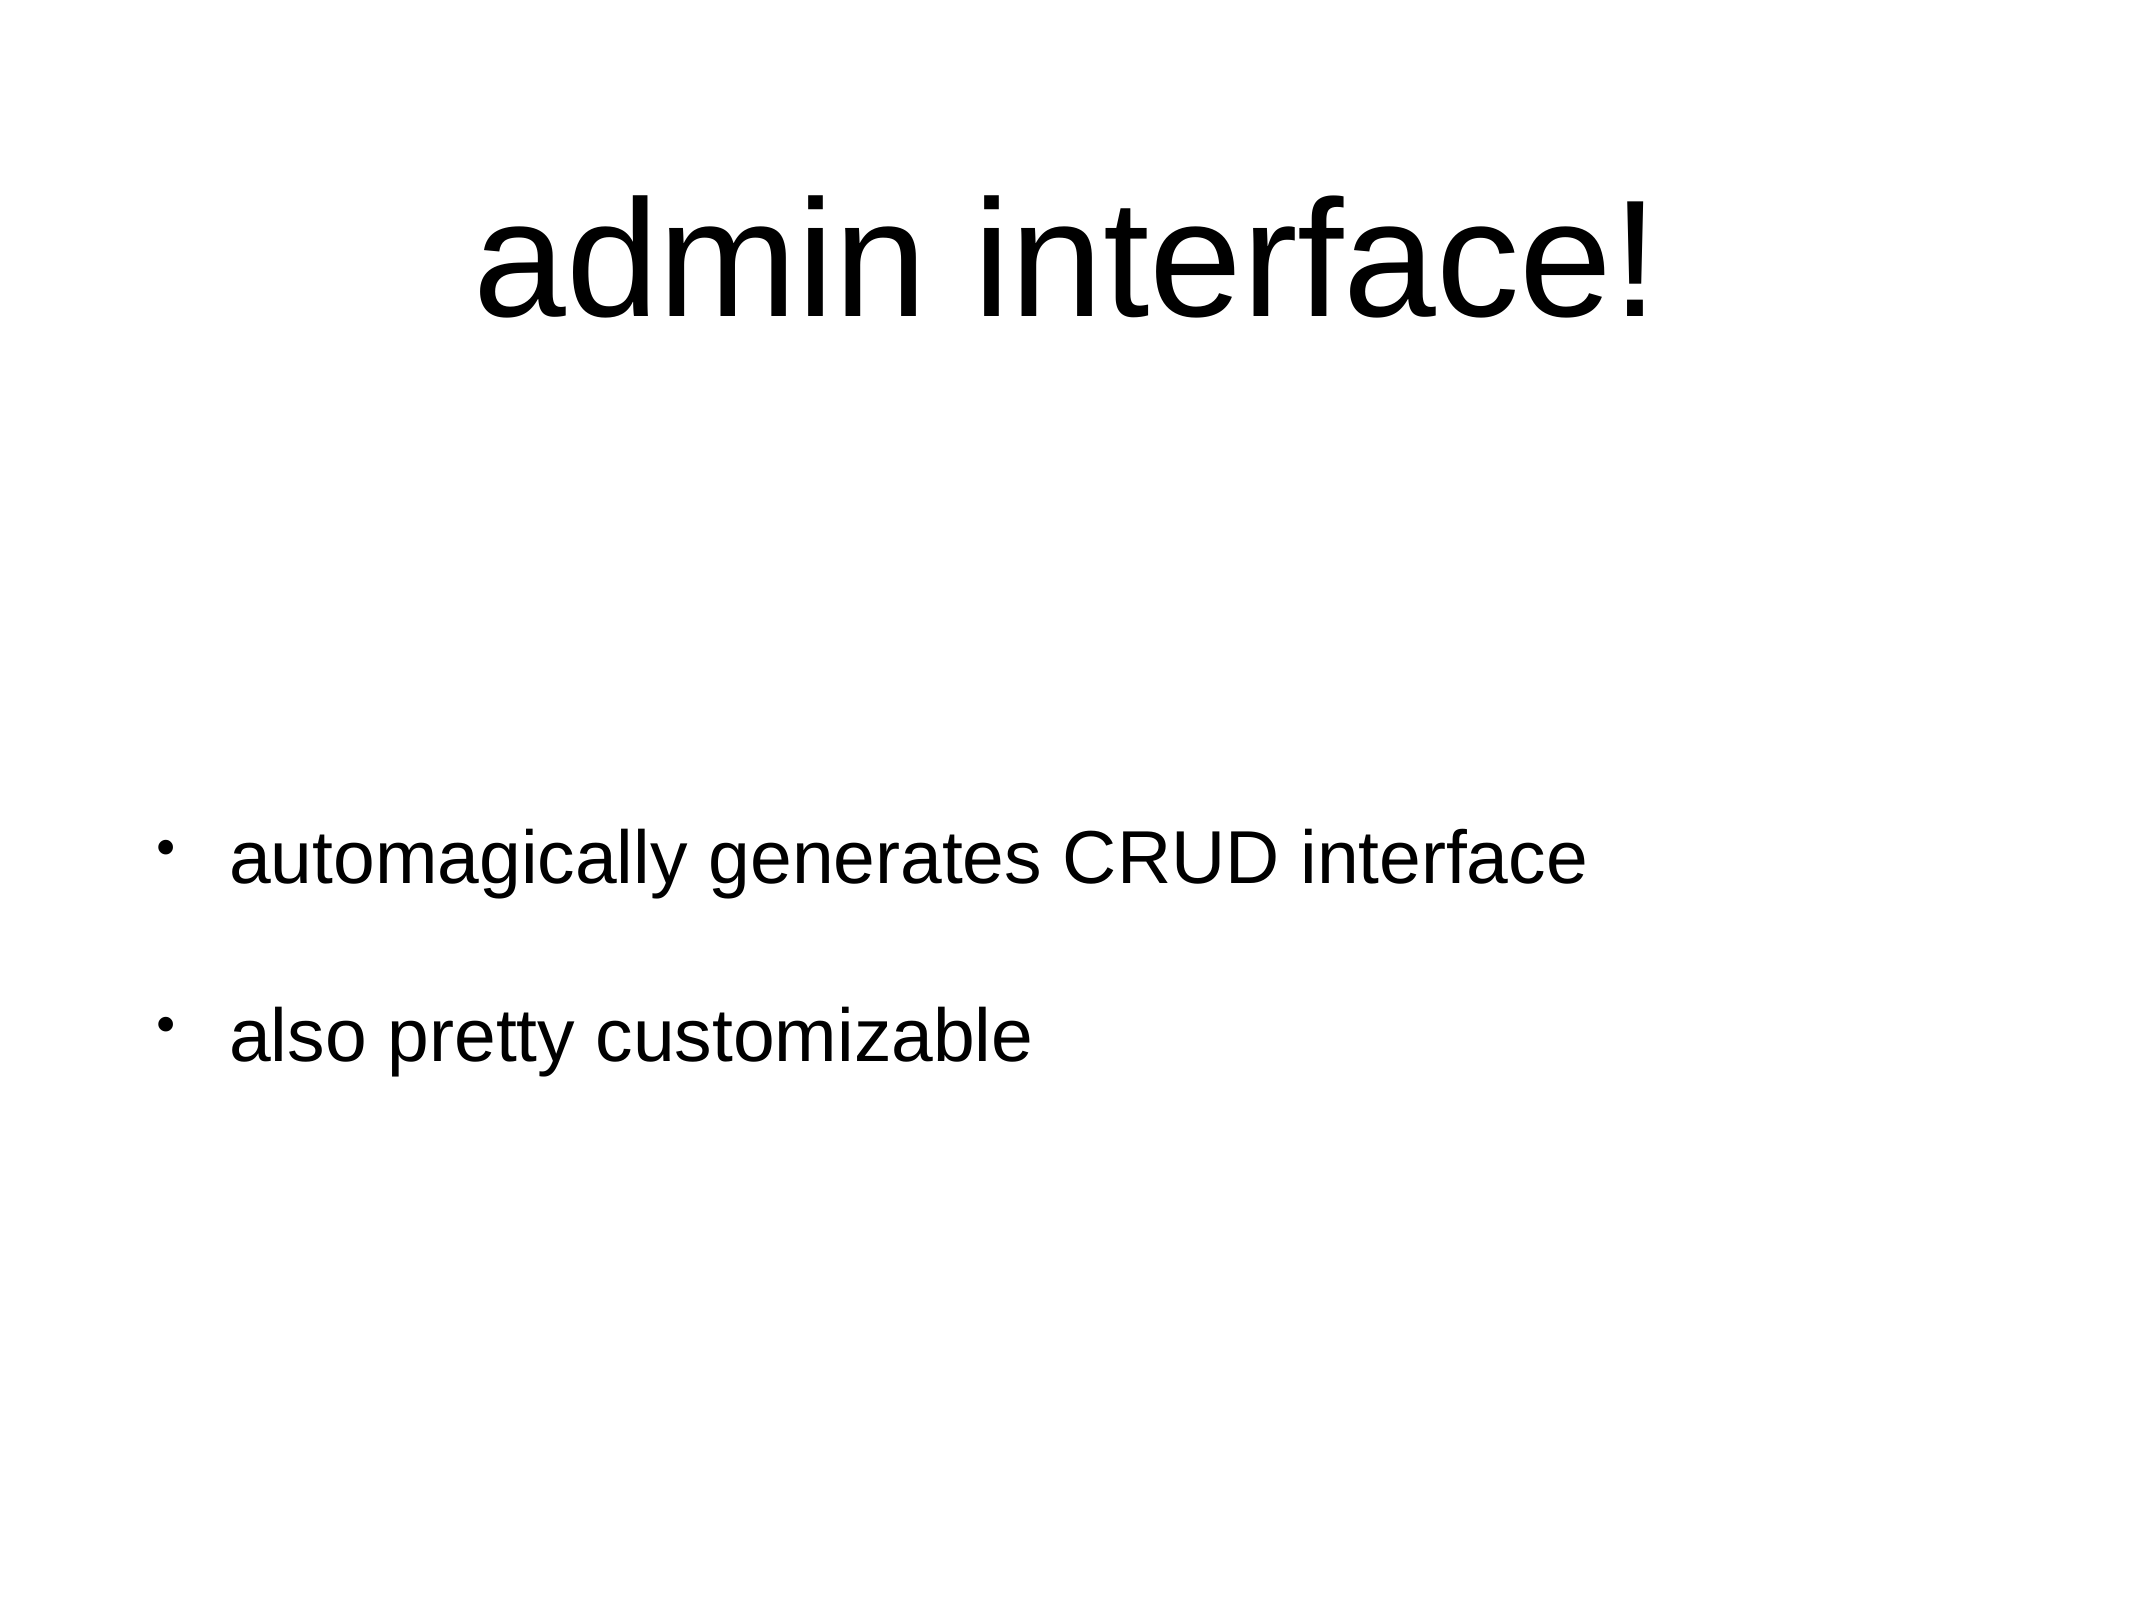

# admin interface!
automagically generates CRUD interface
also pretty customizable